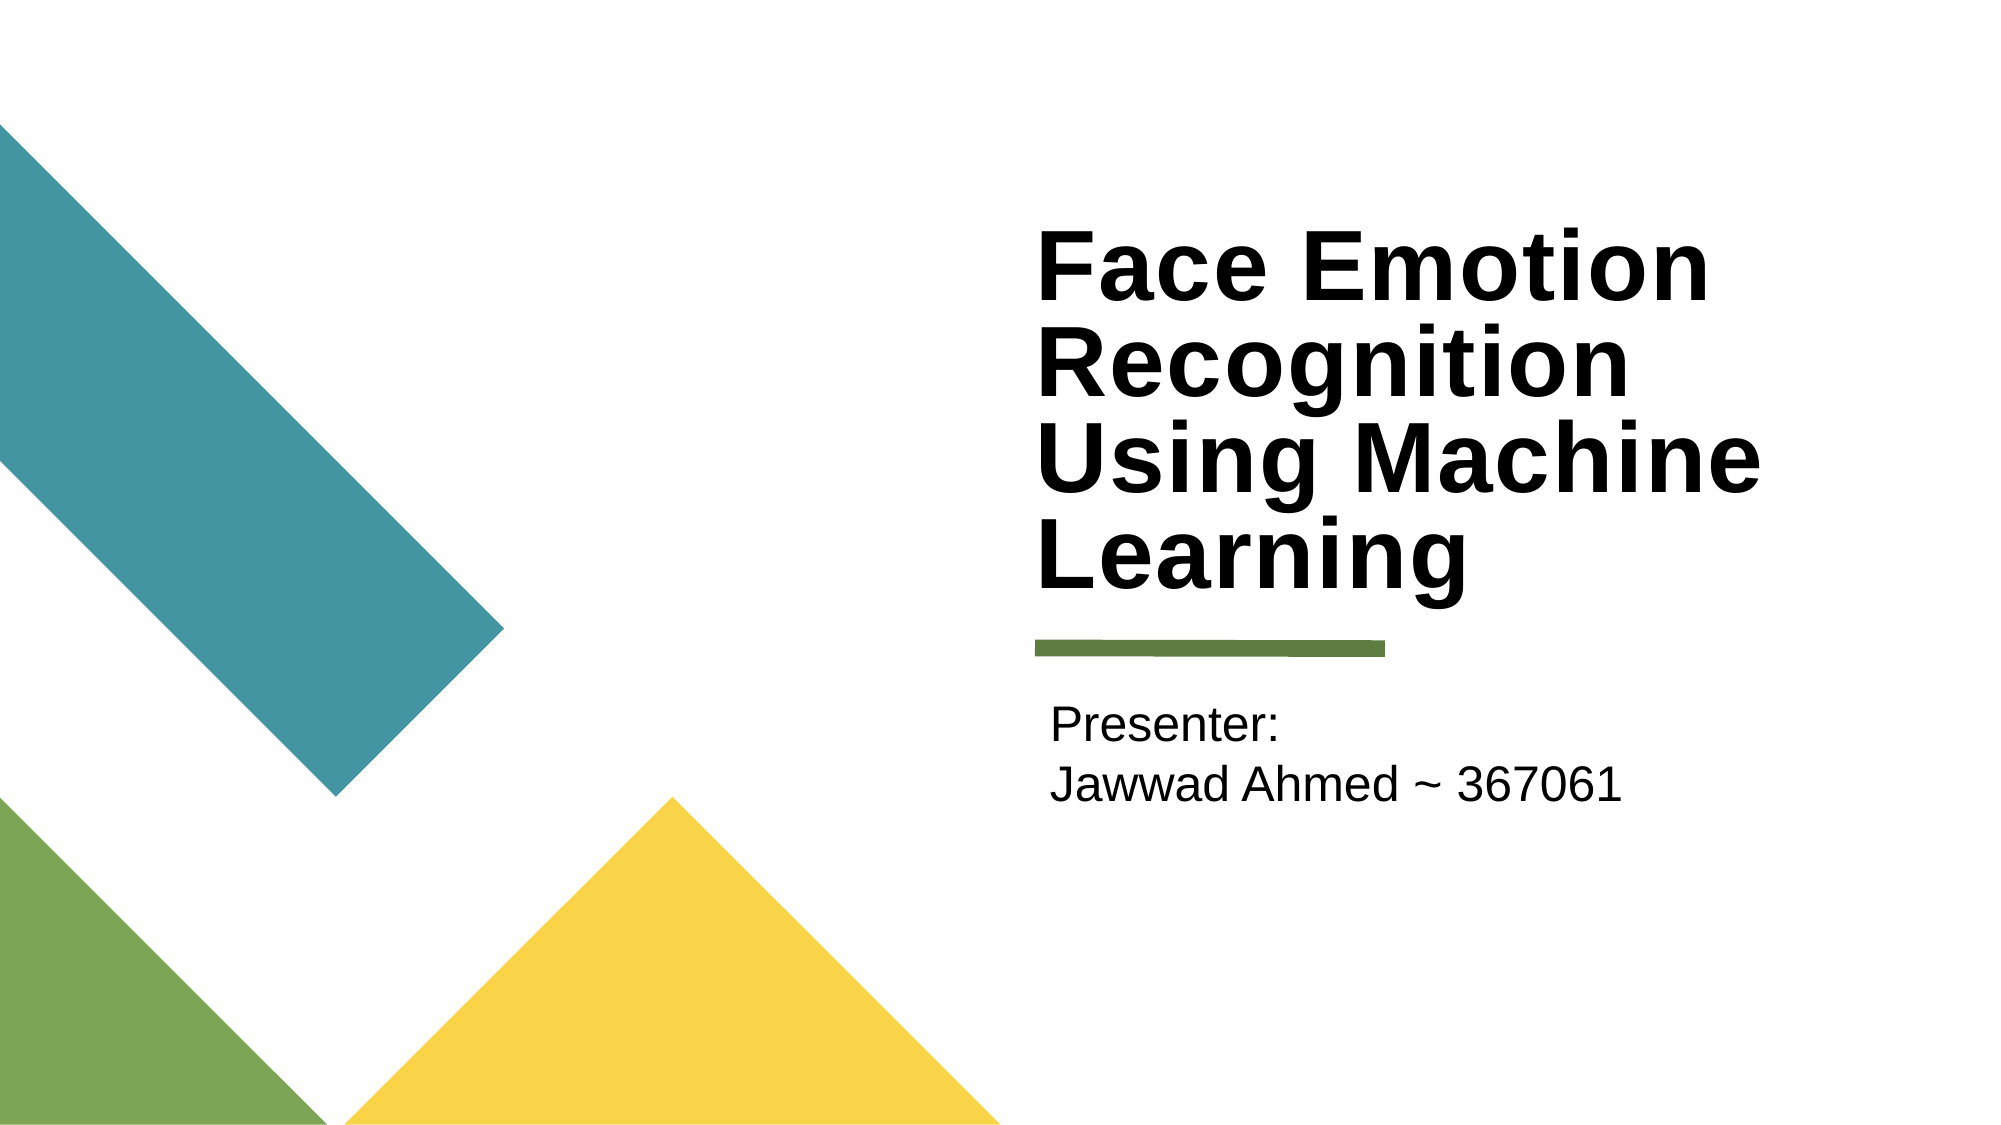

# Face Emotion Recognition Using Machine Learning
Presenter:
Jawwad Ahmed ~ 367061